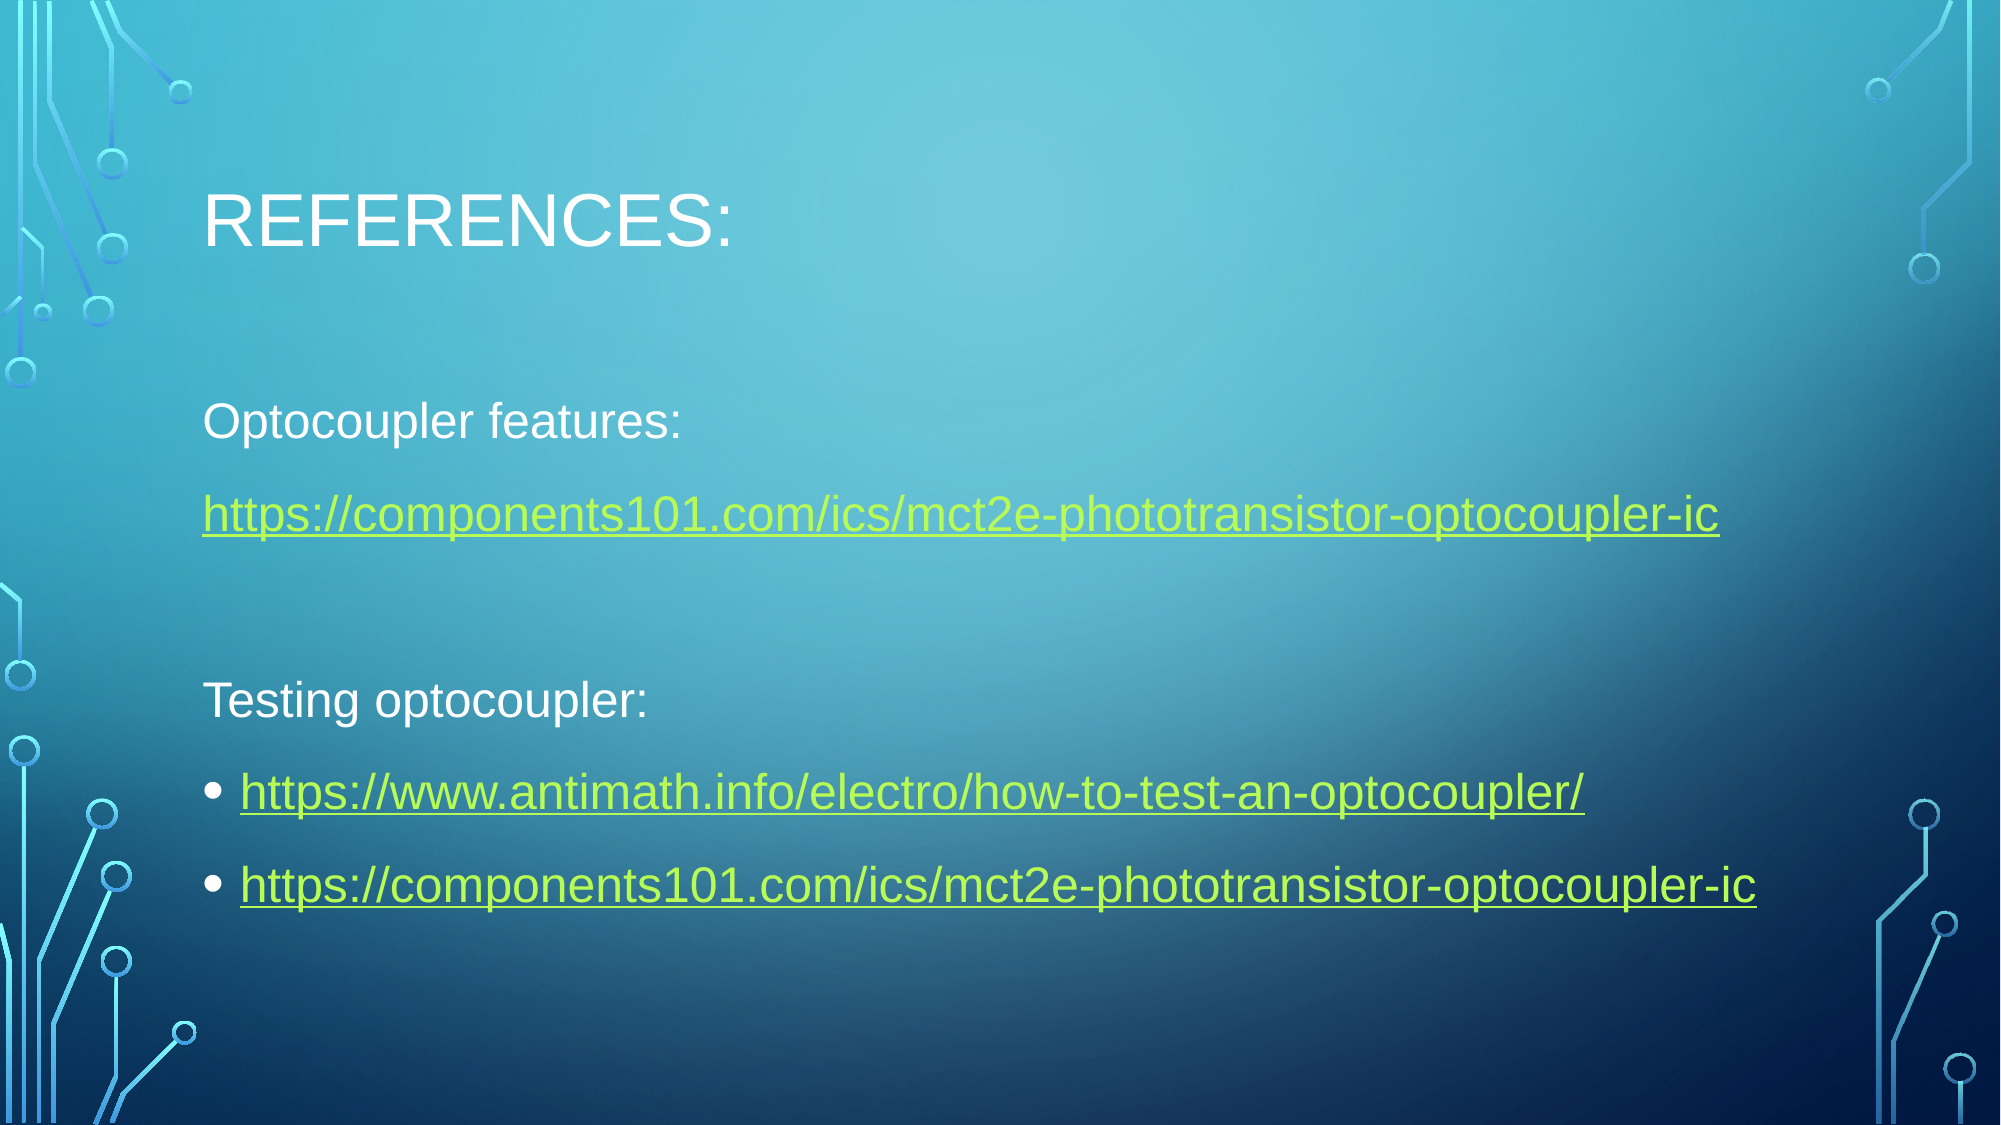

# References:
Optocoupler features:
https://components101.com/ics/mct2e-phototransistor-optocoupler-ic

Testing optocoupler:
https://www.antimath.info/electro/how-to-test-an-optocoupler/
https://components101.com/ics/mct2e-phototransistor-optocoupler-ic